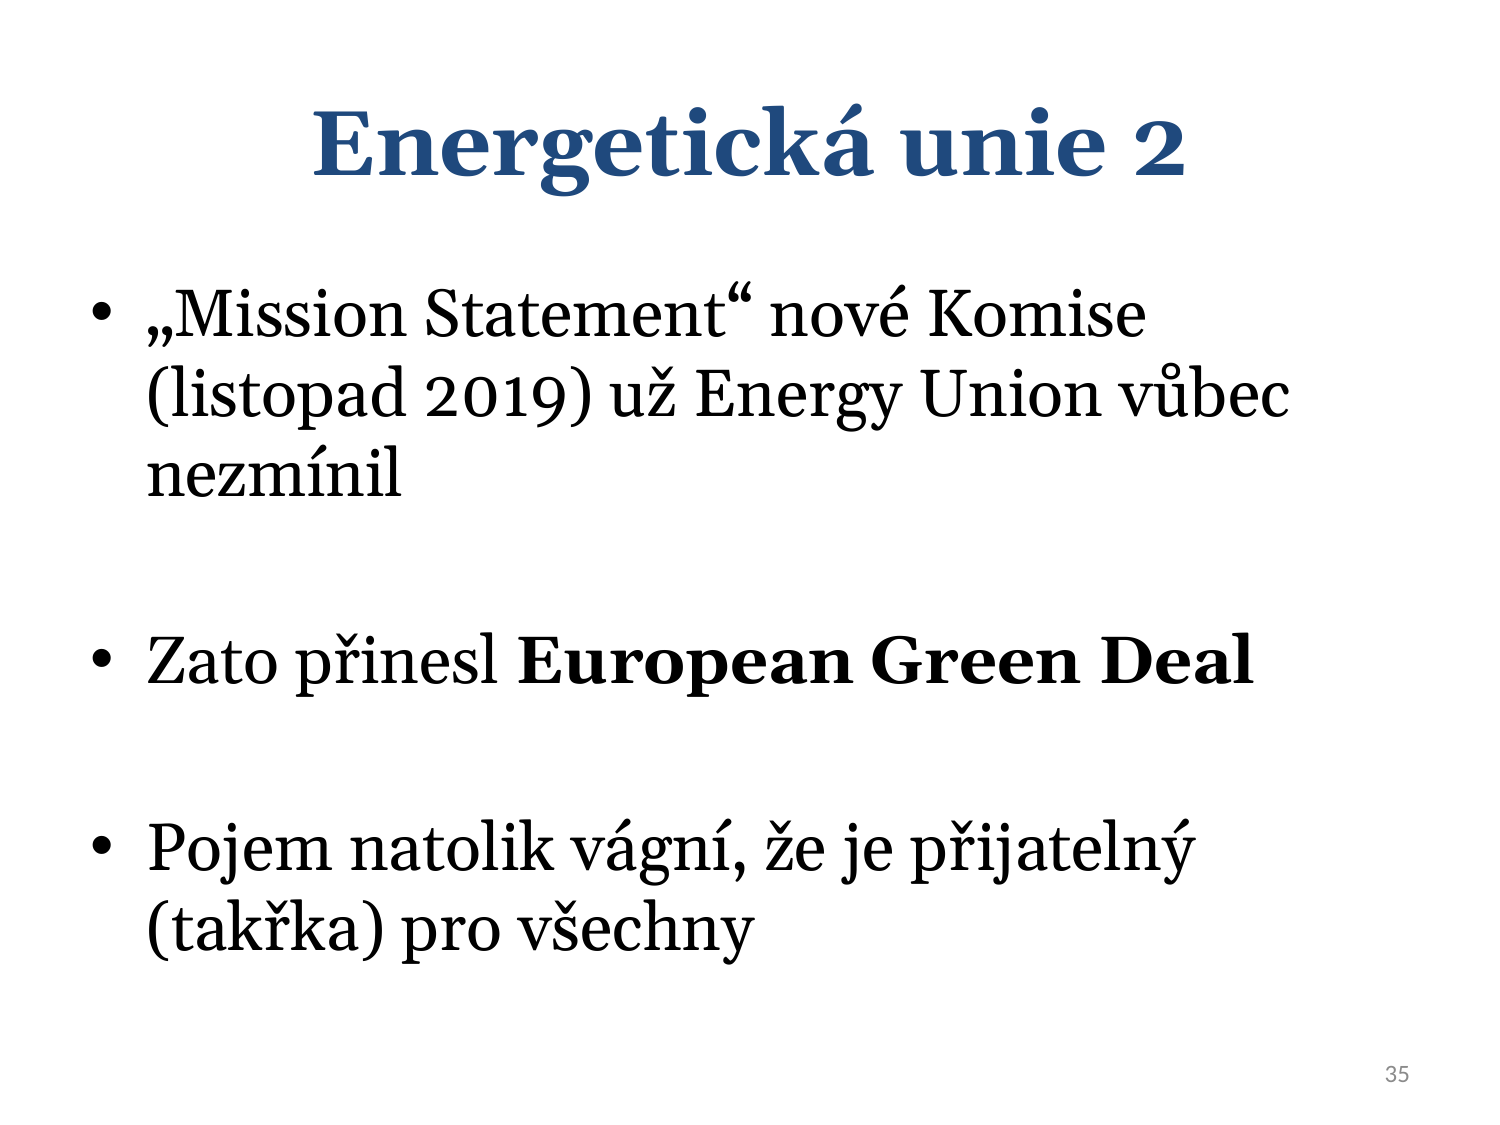

# Energetická unie 2
„Mission Statement“ nové Komise (listopad 2019) už Energy Union vůbec nezmínil

Zato přinesl European Green Deal

Pojem natolik vágní, že je přijatelný (takřka) pro všechny

35